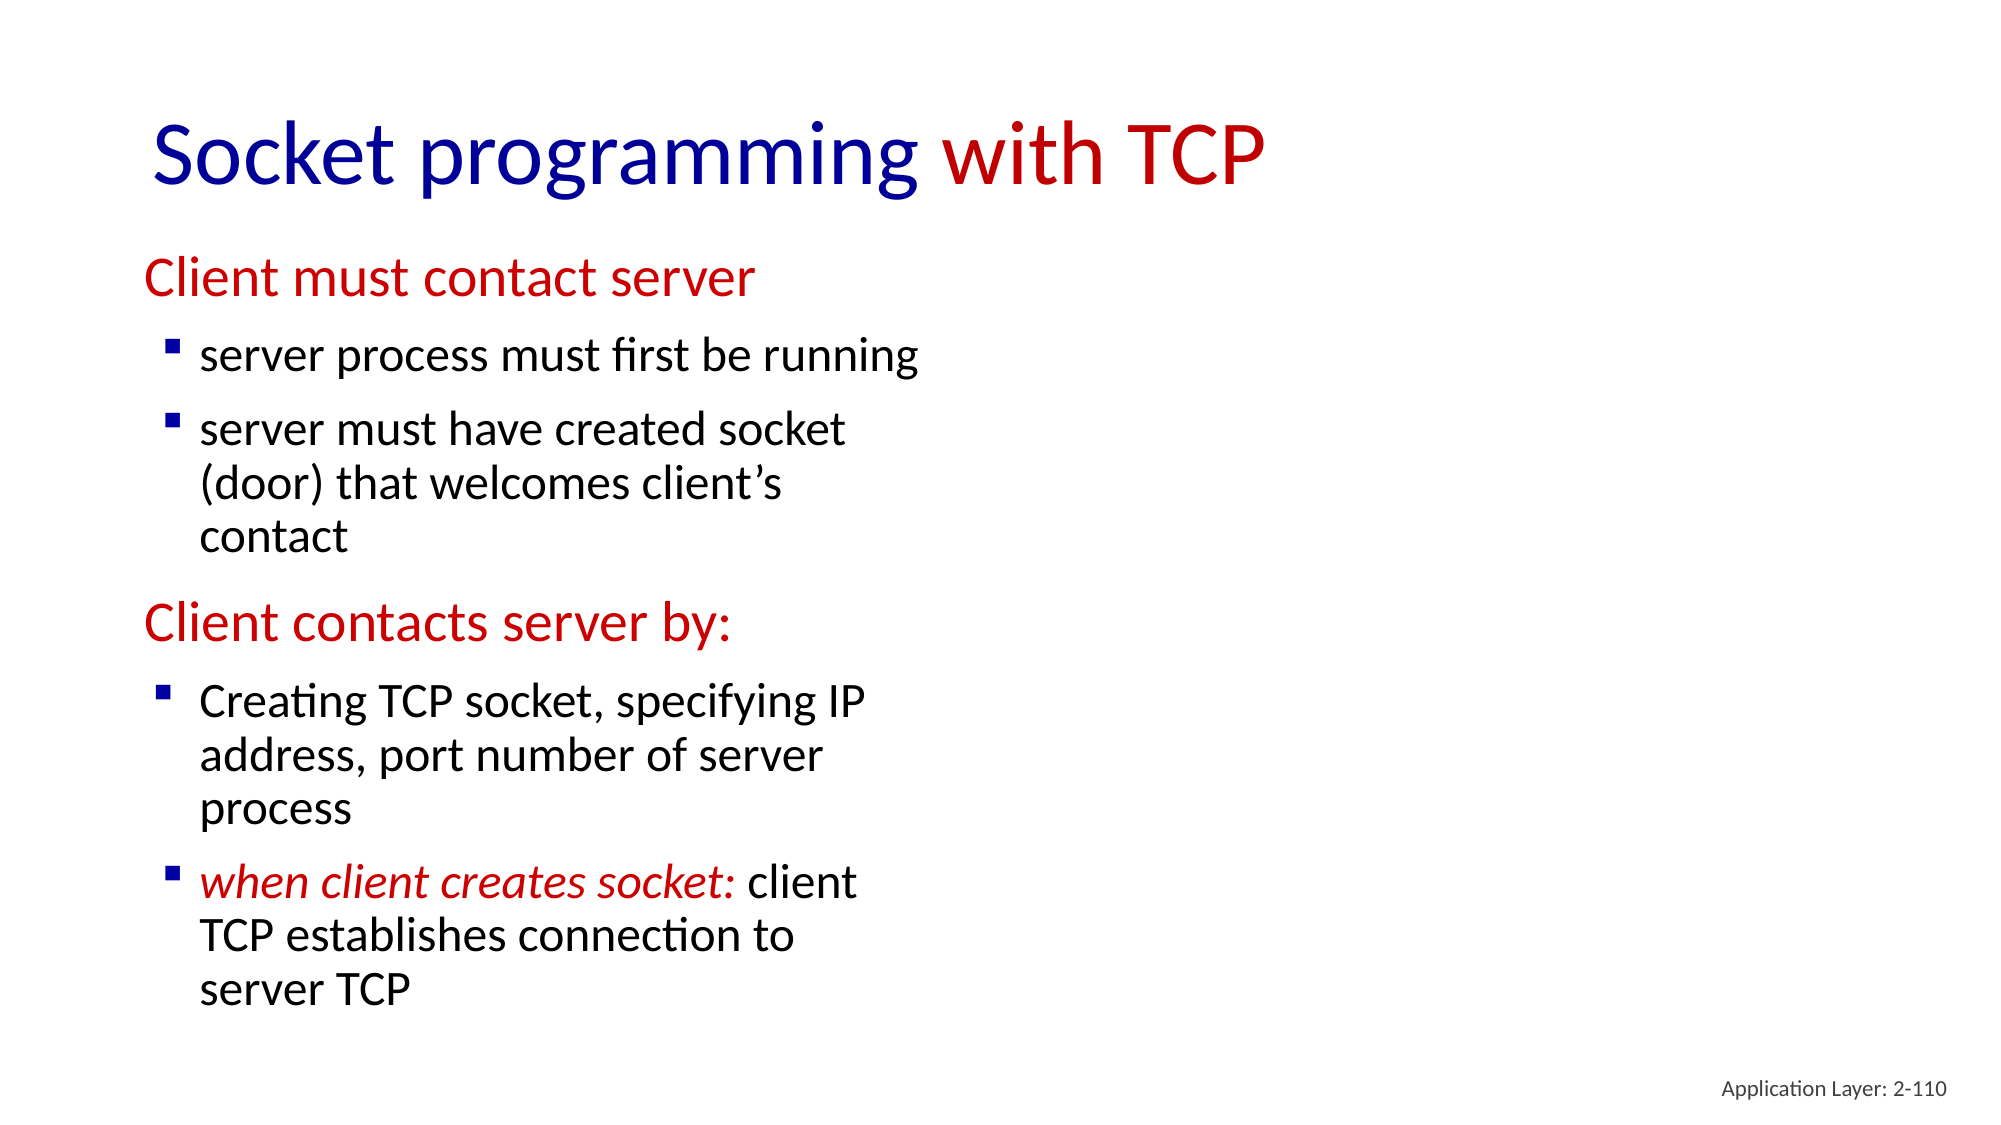

# Socket programming with TCP
Client must contact server
server process must first be running
server must have created socket (door) that welcomes client’s contact
Client contacts server by:
Creating TCP socket, specifying IP address, port number of server process
when client creates socket: client TCP establishes connection to server TCP

Application Layer: 2-110